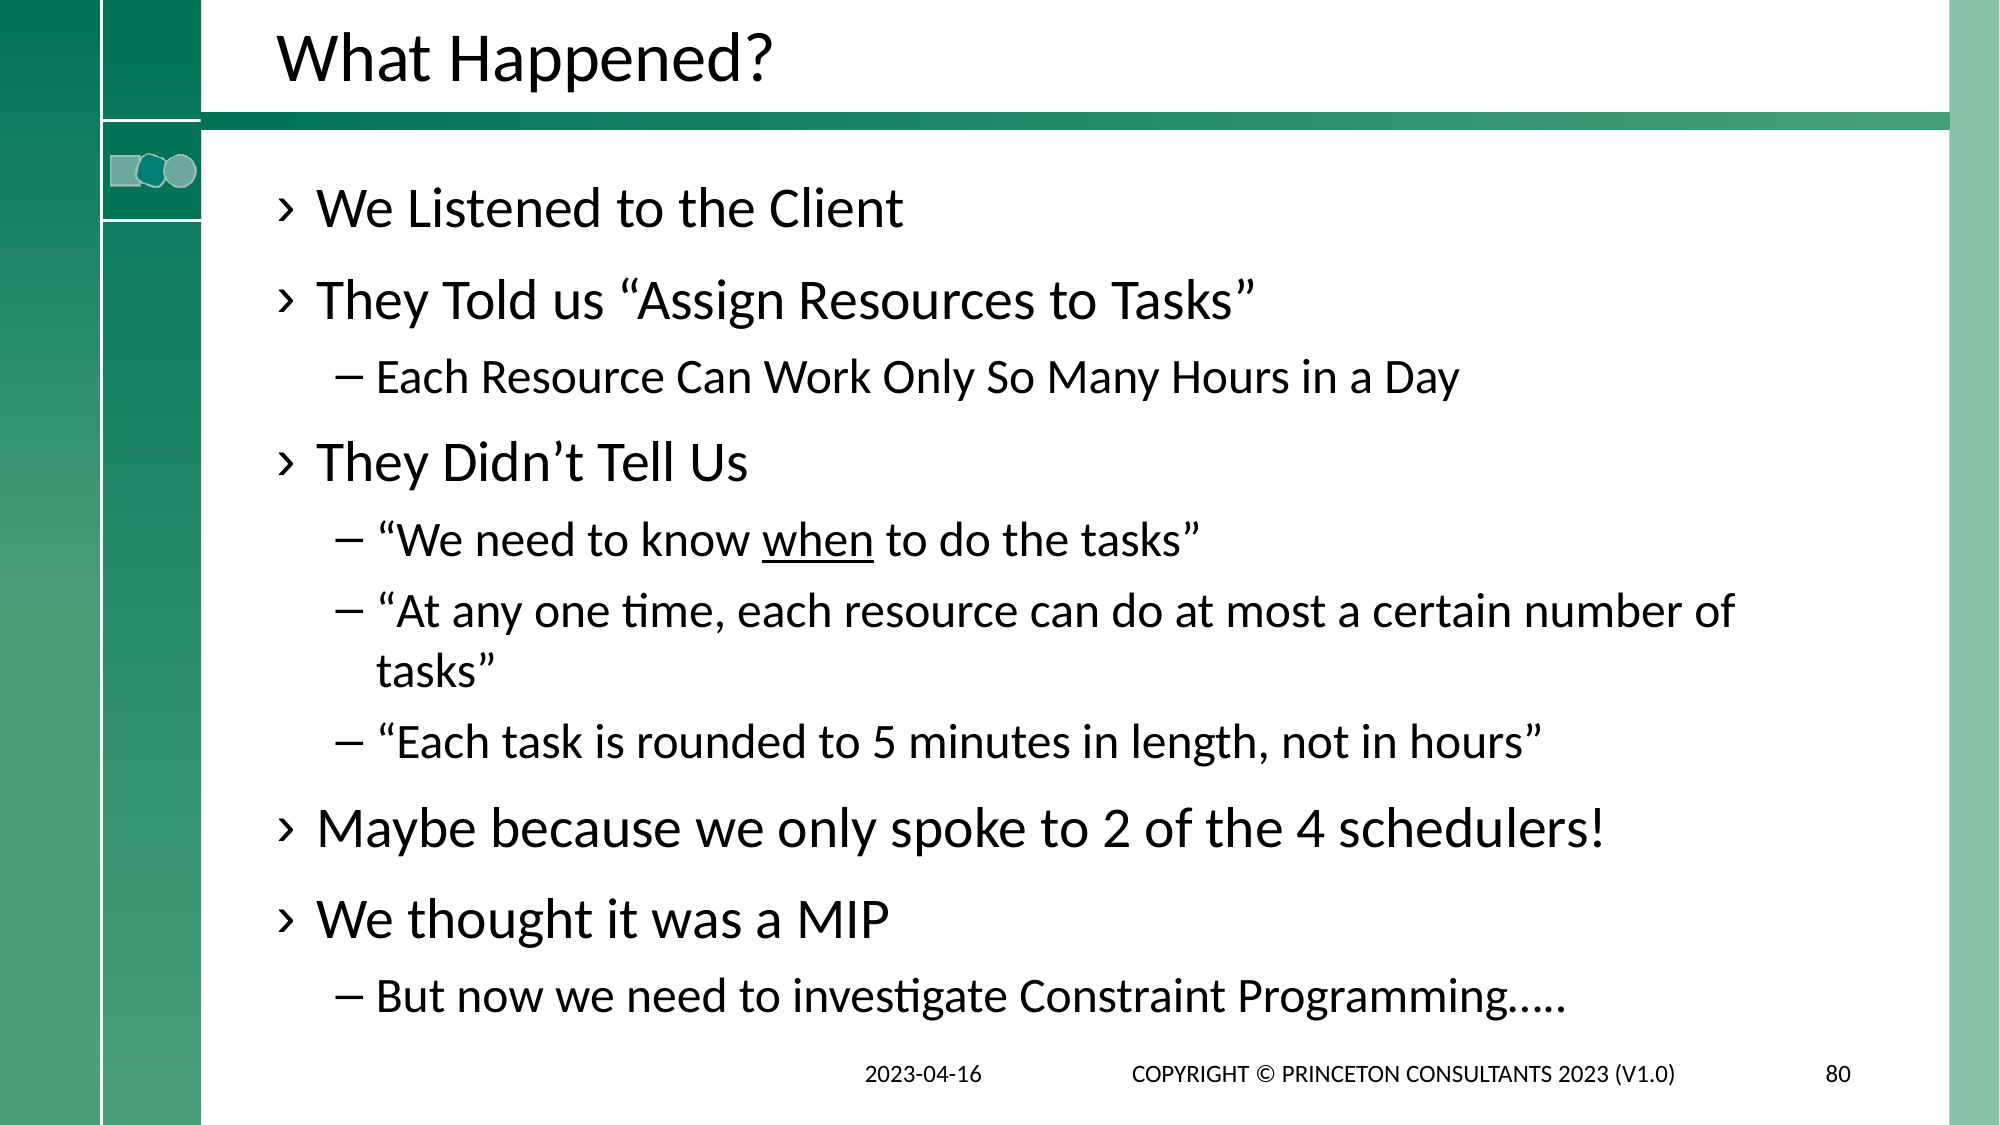

# What Happened?
We Listened to the Client
They Told us “Assign Resources to Tasks”
Each Resource Can Work Only So Many Hours in a Day
They Didn’t Tell Us
“We need to know when to do the tasks”
“At any one time, each resource can do at most a certain number of tasks”
“Each task is rounded to 5 minutes in length, not in hours”
Maybe because we only spoke to 2 of the 4 schedulers!
We thought it was a MIP
But now we need to investigate Constraint Programming…..

2023-04-16
Copyright © Princeton Consultants 2023 (V1.0)
80